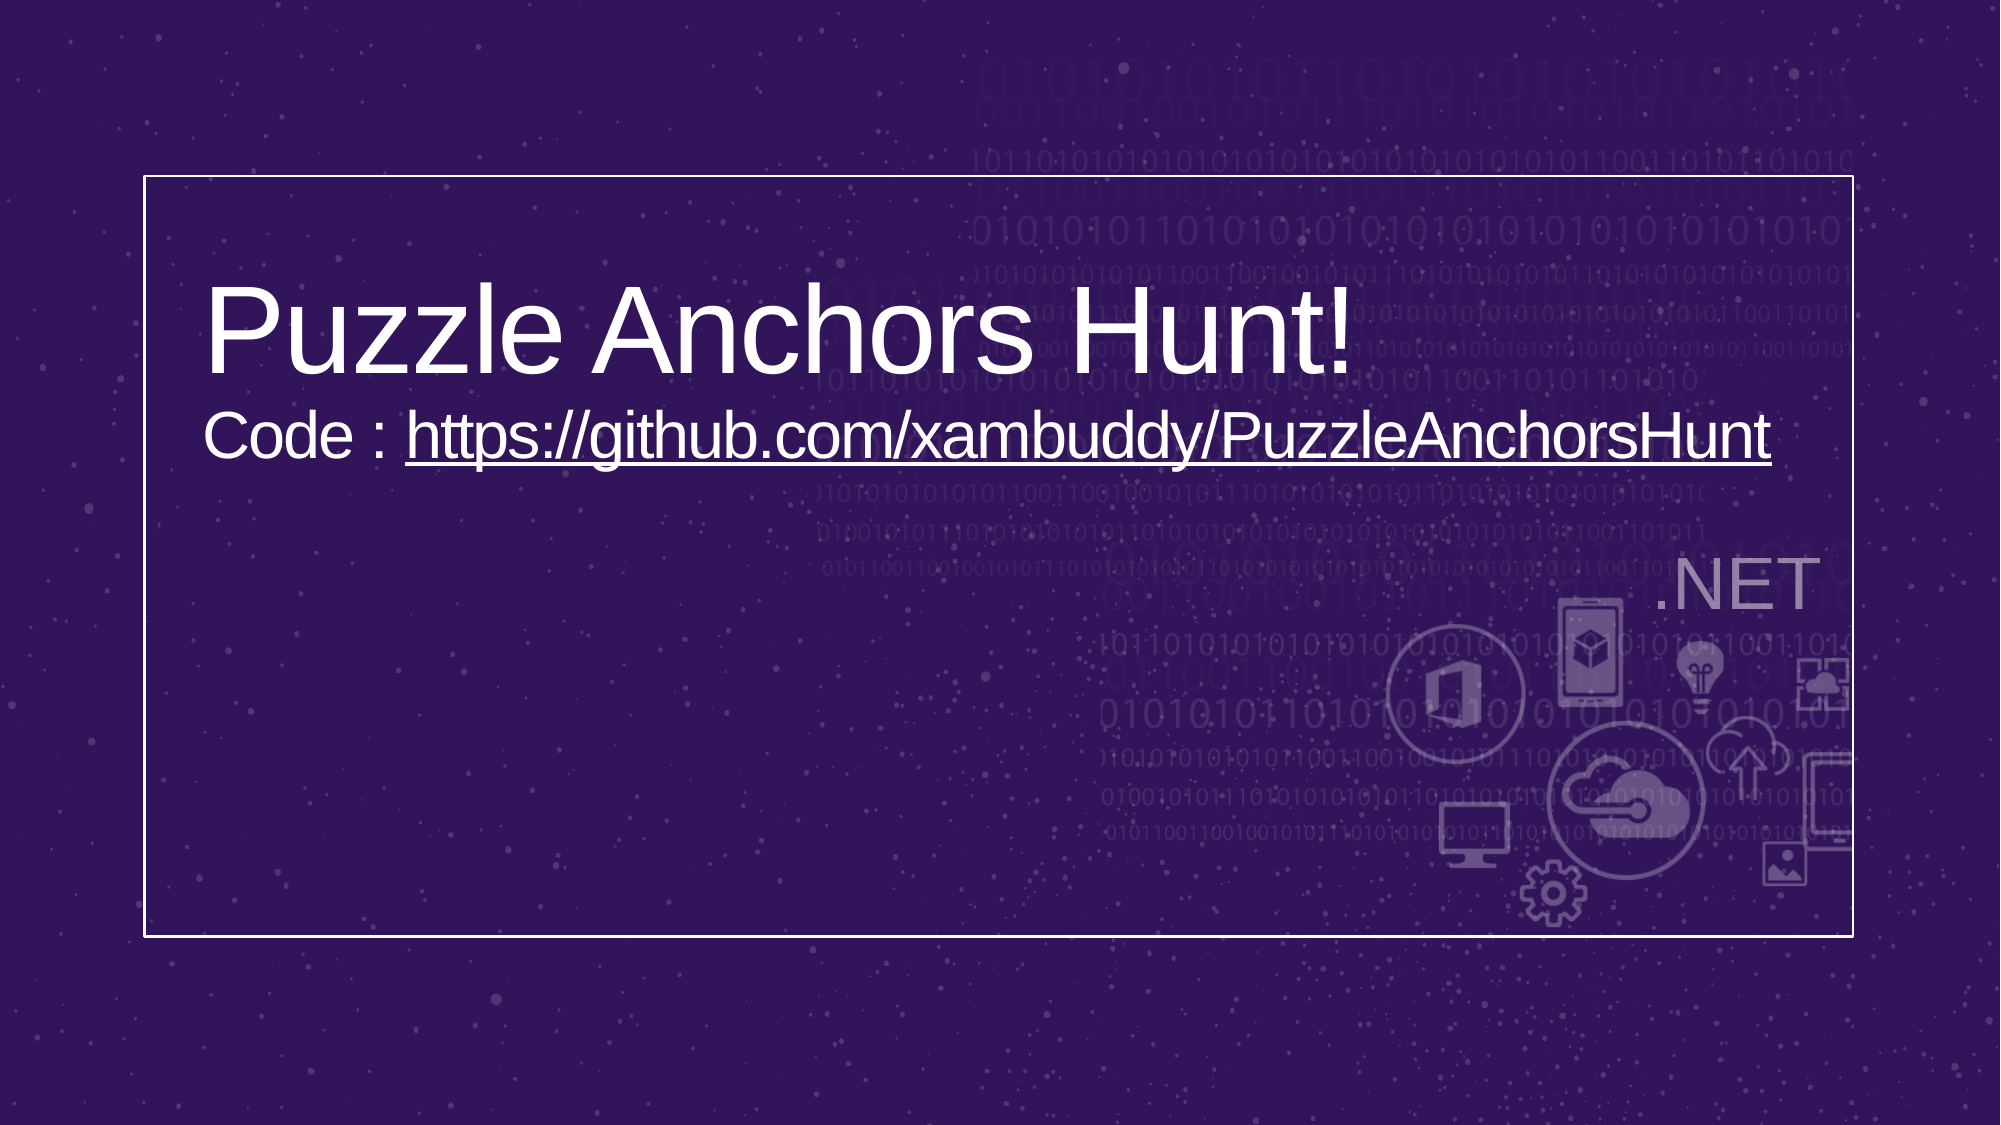

# Puzzle Anchors Hunt! Code : https://github.com/xambuddy/PuzzleAnchorsHunt